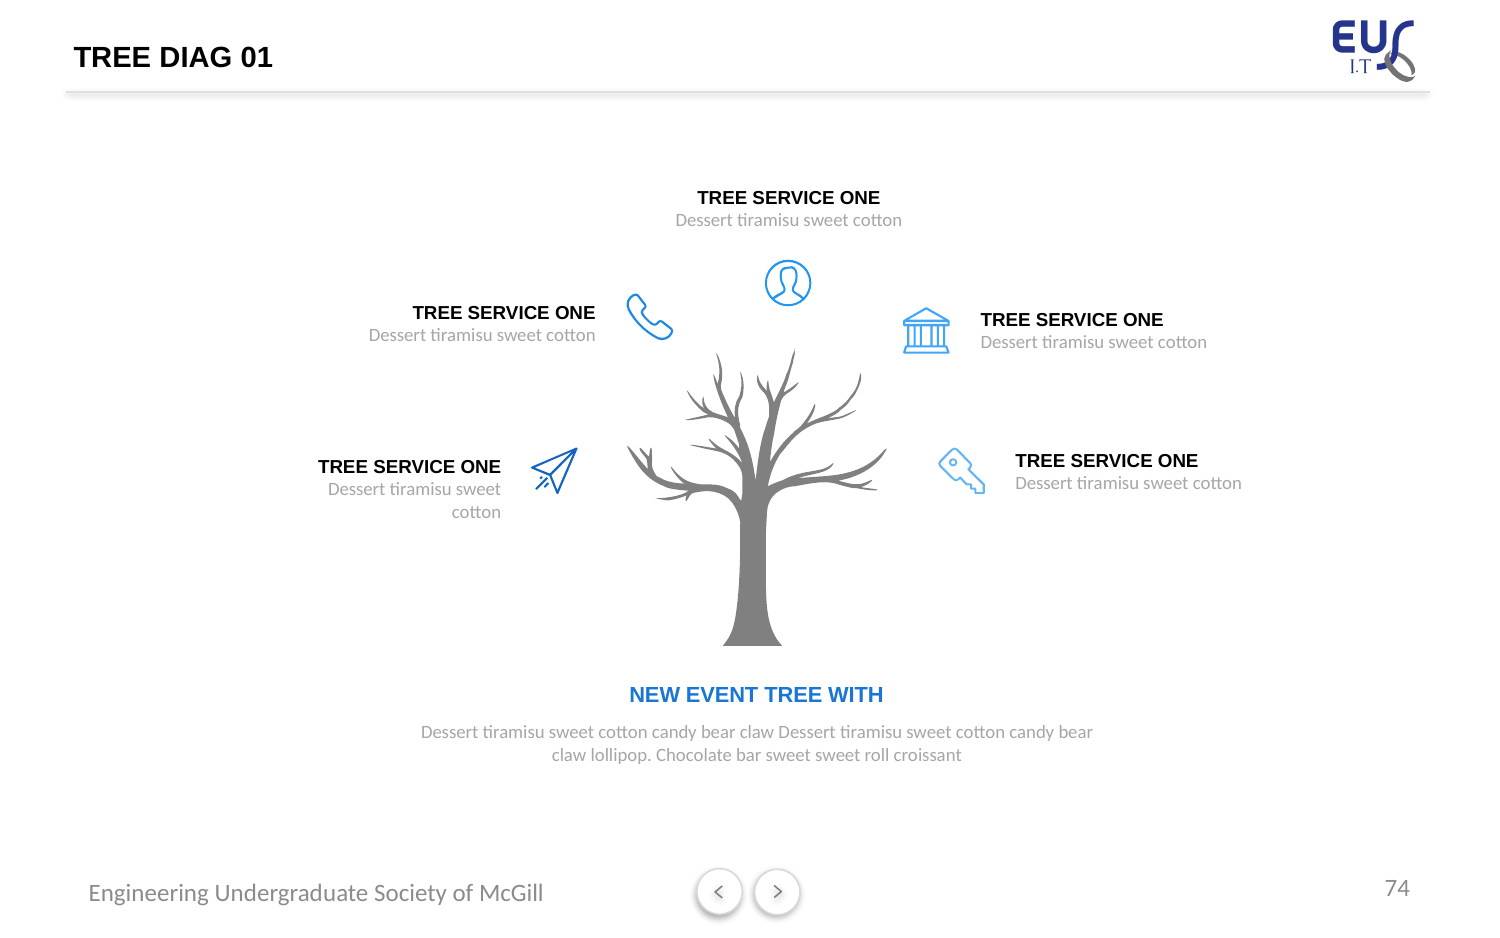

# TREE DIAG 01
TREE SERVICE ONE
Dessert tiramisu sweet cotton

TREE SERVICE ONE
Dessert tiramisu sweet cotton

TREE SERVICE ONE
Dessert tiramisu sweet cotton

TREE SERVICE ONE
Dessert tiramisu sweet cotton
TREE SERVICE ONE
Dessert tiramisu sweet cotton

NEW EVENT TREE WITH

Dessert tiramisu sweet cotton candy bear claw Dessert tiramisu sweet cotton candy bear claw lollipop. Chocolate bar sweet sweet roll croissant

74